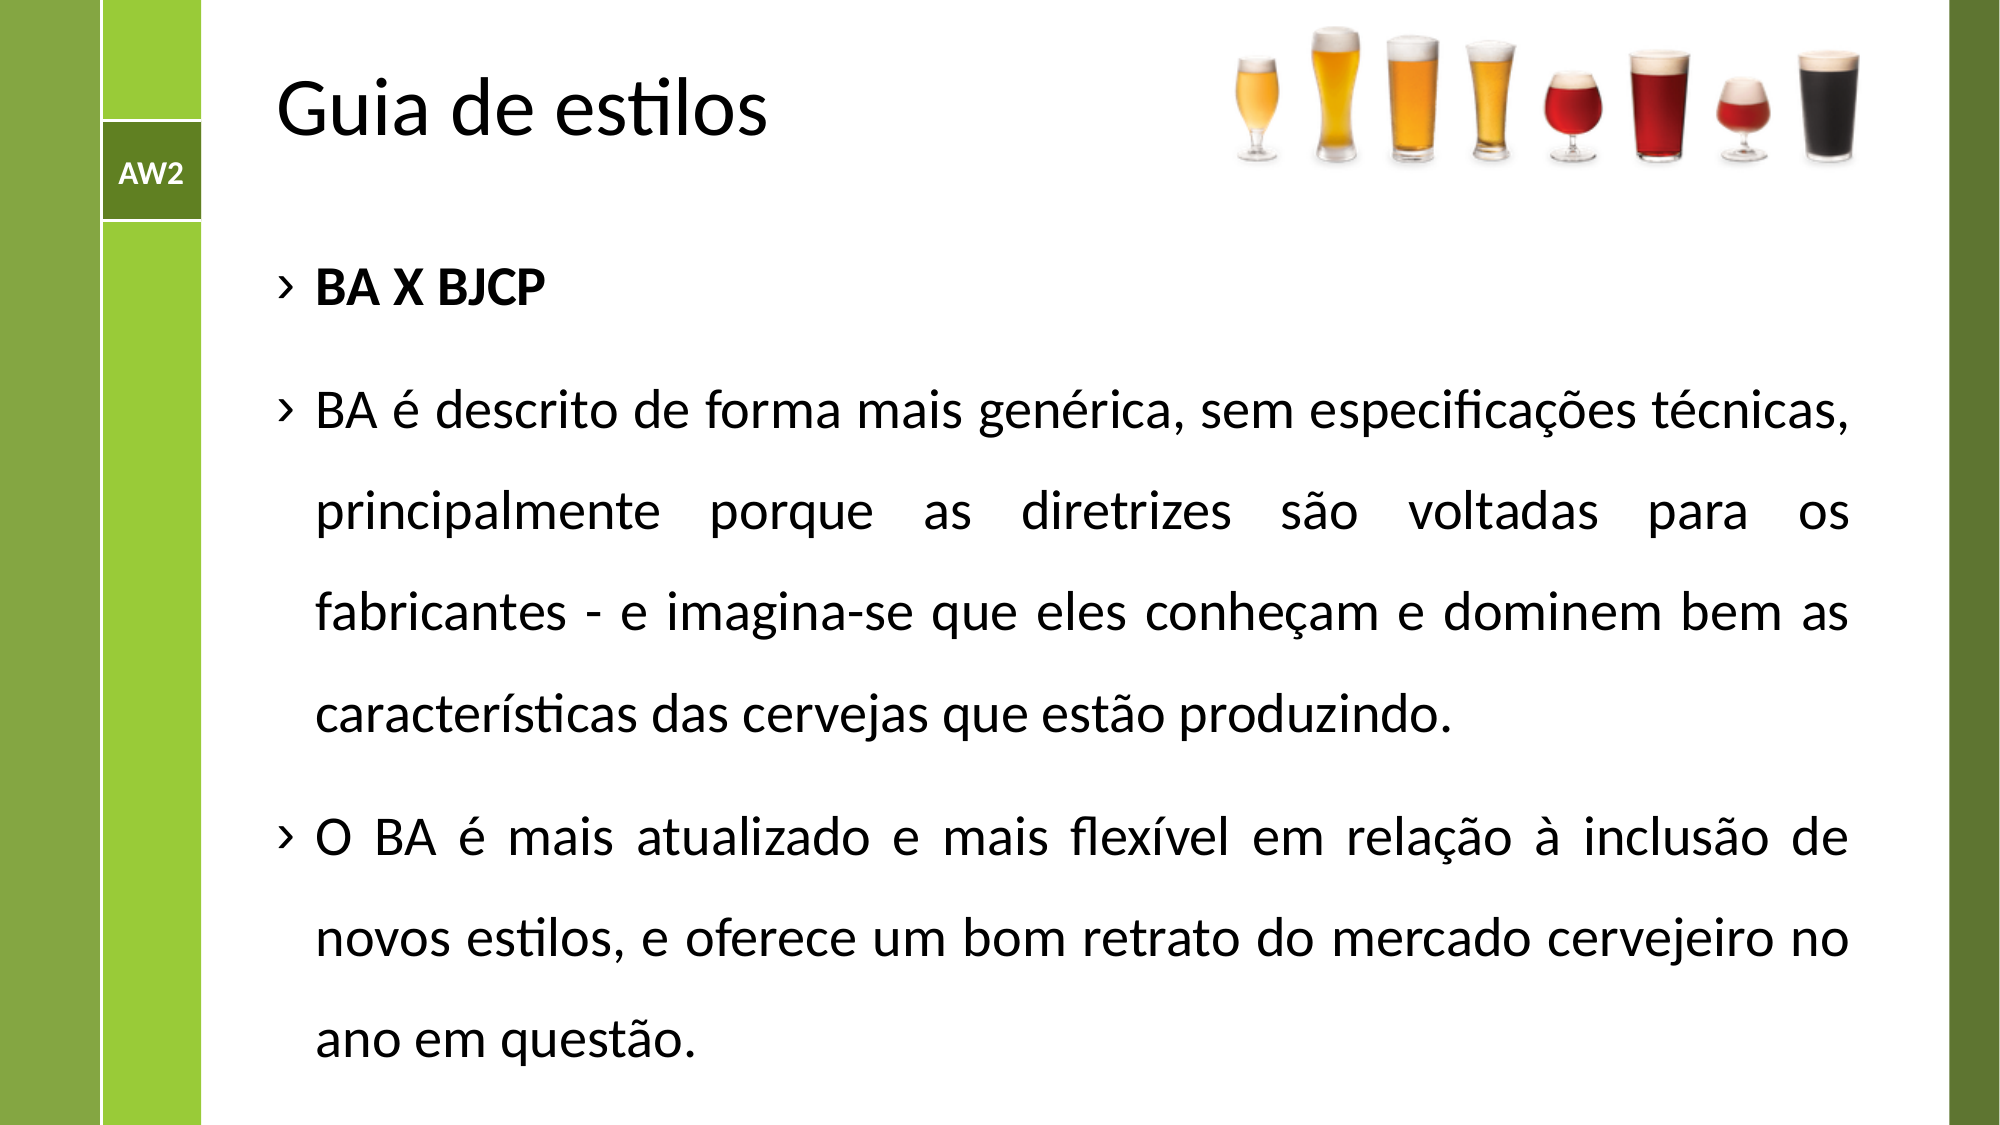

# Guia de estilos
BA X BJCP
BA é descrito de forma mais genérica, sem especificações técnicas, principalmente porque as diretrizes são voltadas para os fabricantes - e imagina-se que eles conheçam e dominem bem as características das cervejas que estão produzindo.
O BA é mais atualizado e mais flexível em relação à inclusão de novos estilos, e oferece um bom retrato do mercado cervejeiro no ano em questão.